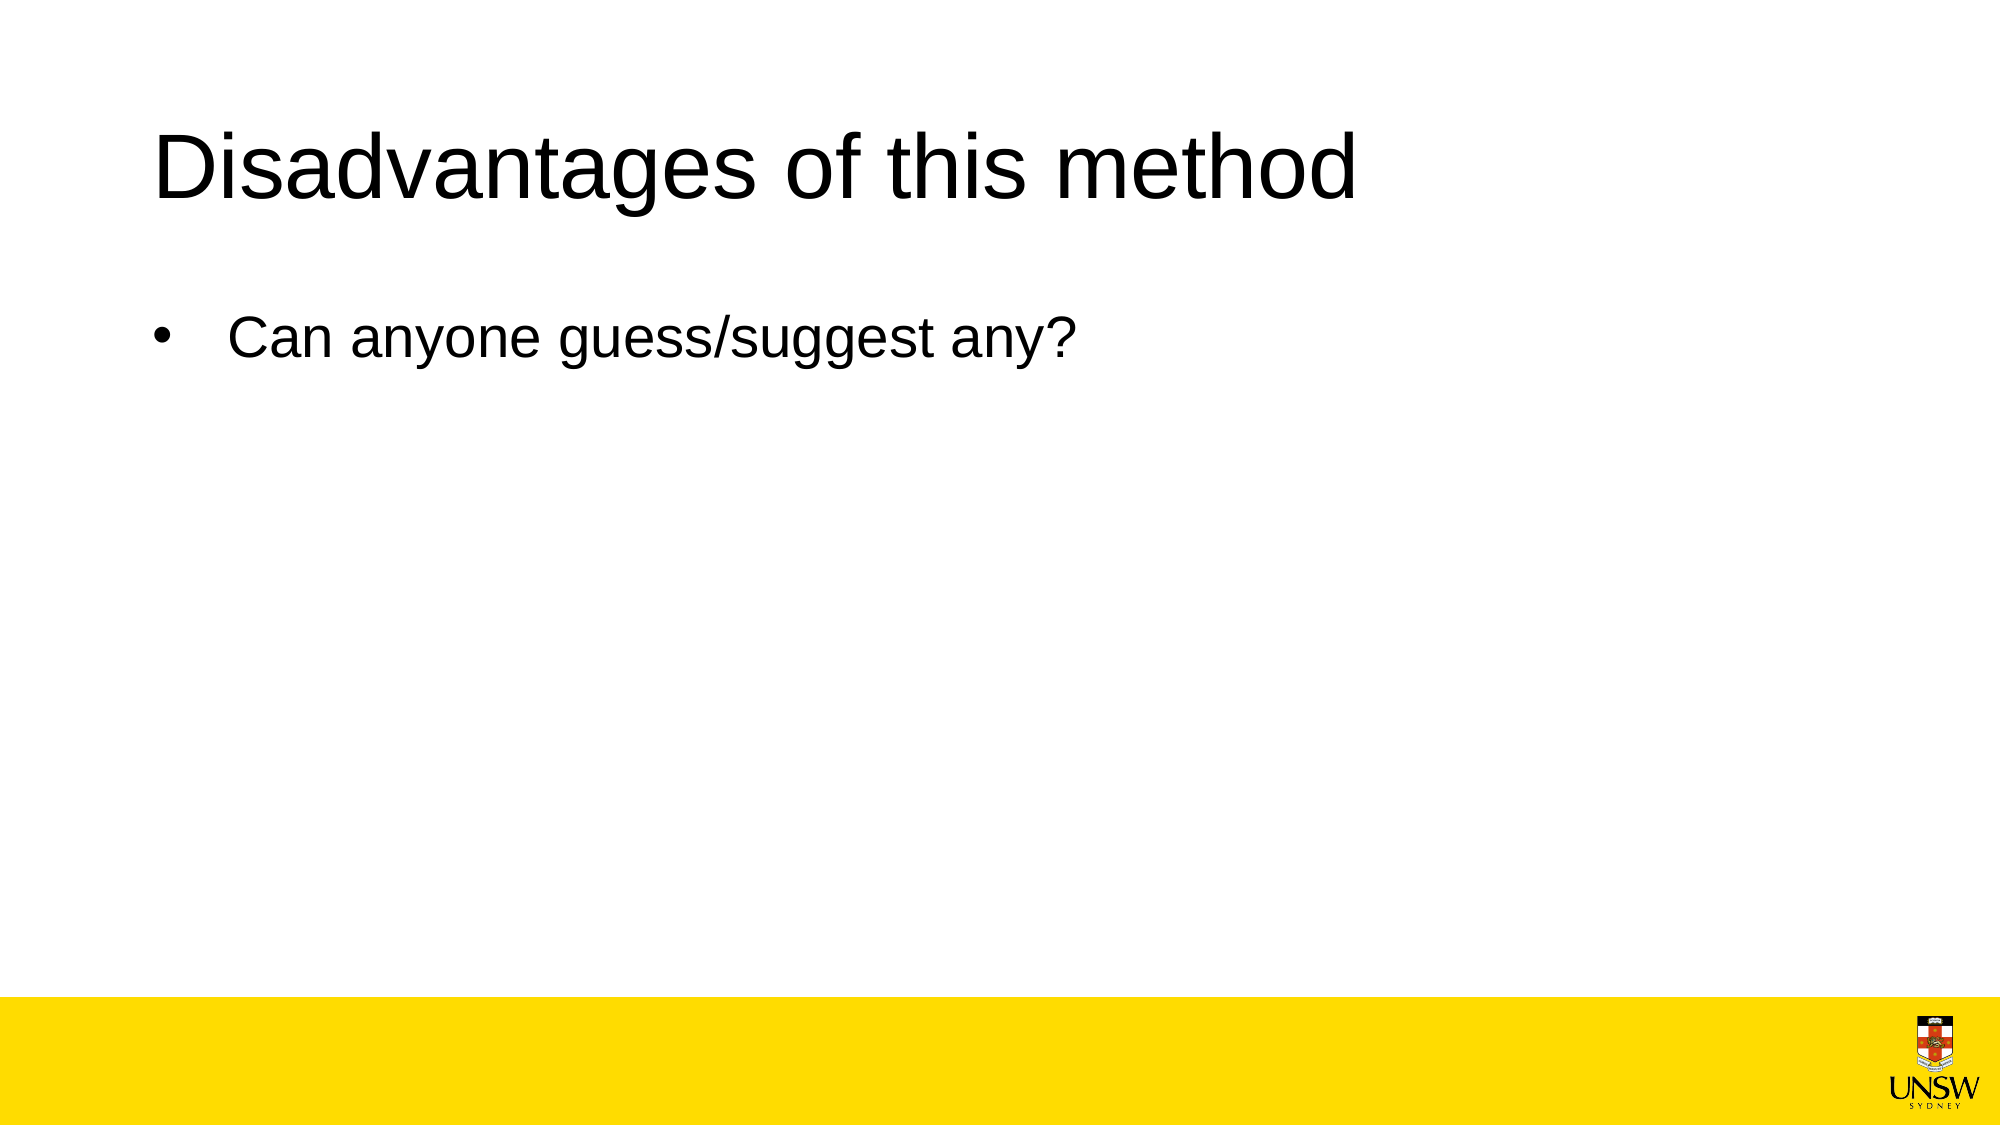

# Disadvantages of this method
Can anyone guess/suggest any?